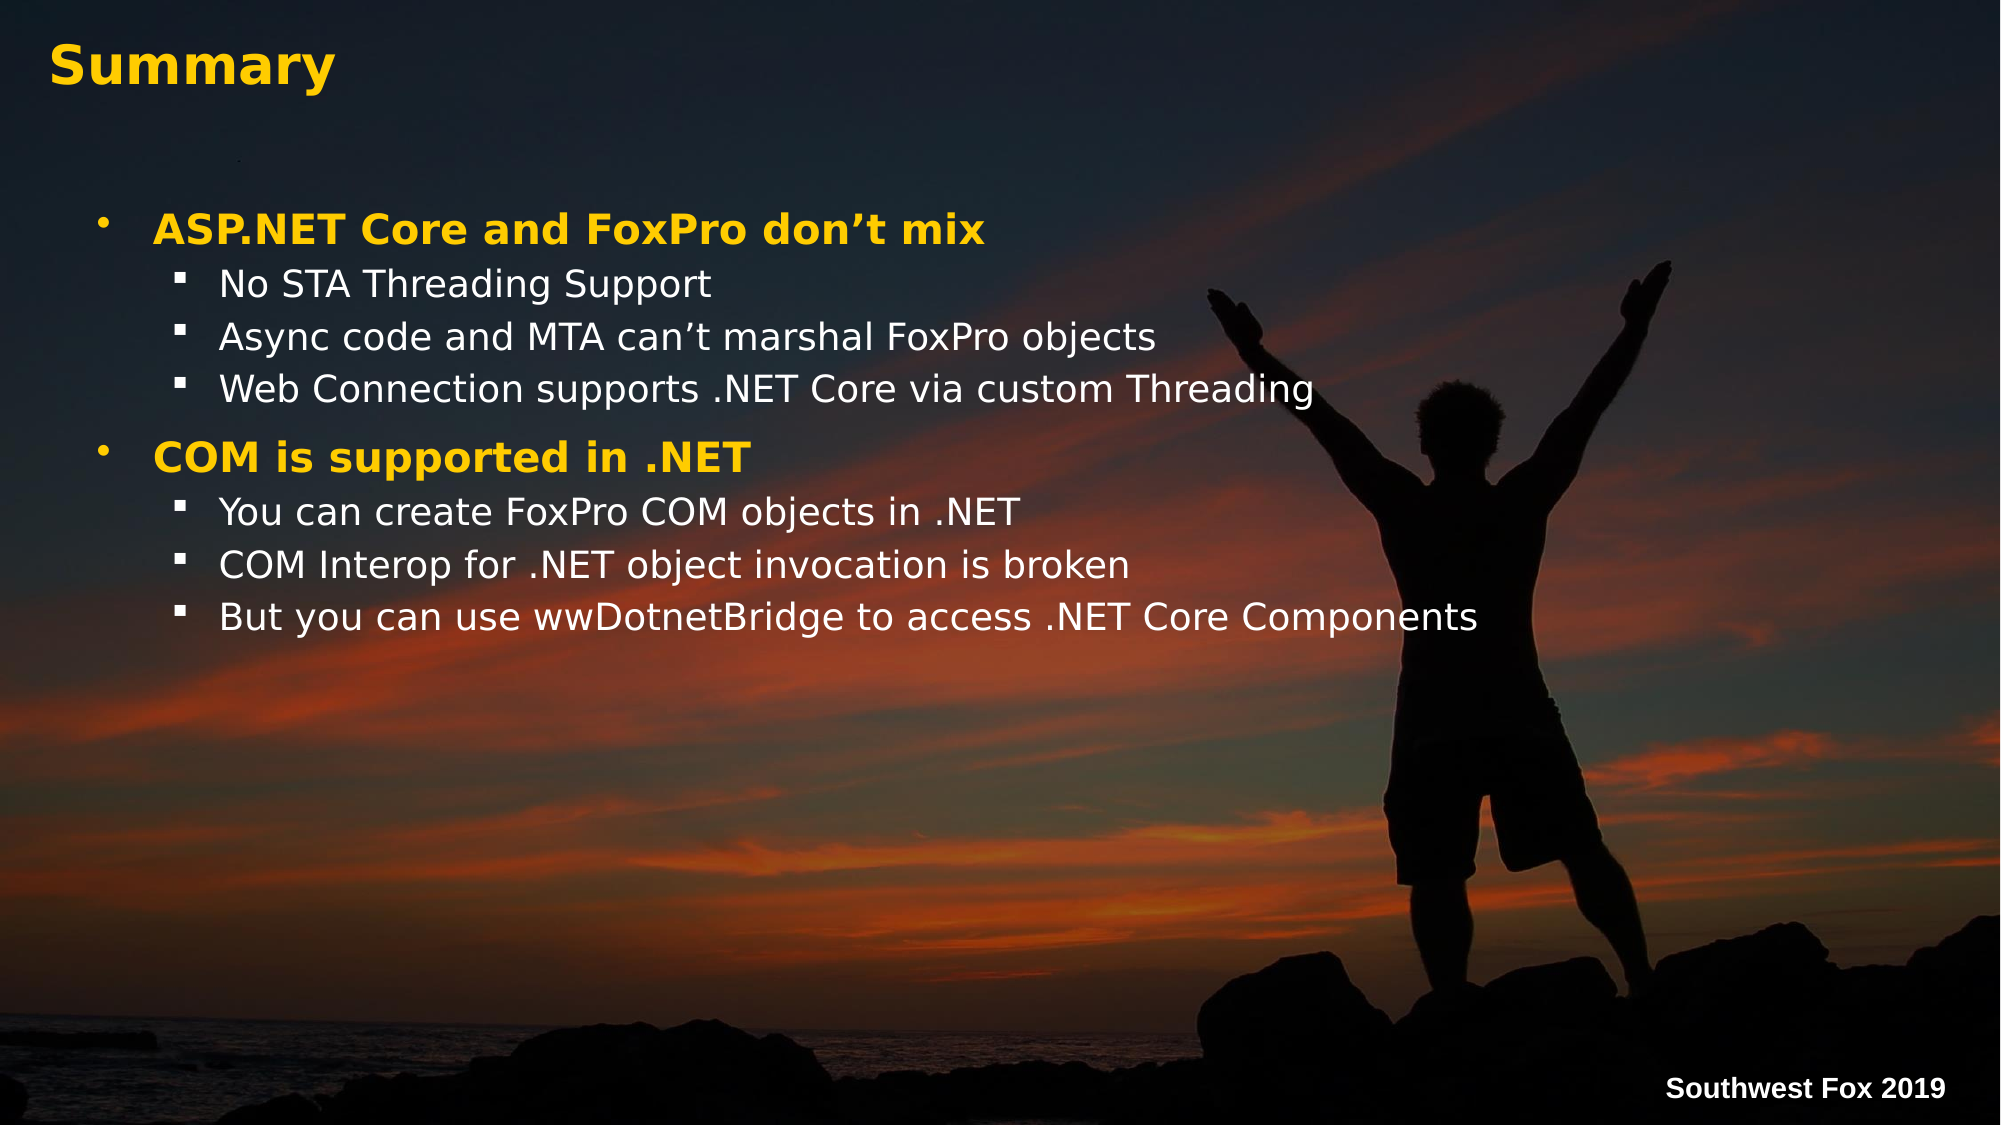

# Summary
ASP.NET Core and FoxPro don’t mix
No STA Threading Support
Async code and MTA can’t marshal FoxPro objects
Web Connection supports .NET Core via custom Threading
COM is supported in .NET
You can create FoxPro COM objects in .NET
COM Interop for .NET object invocation is broken
But you can use wwDotnetBridge to access .NET Core Components